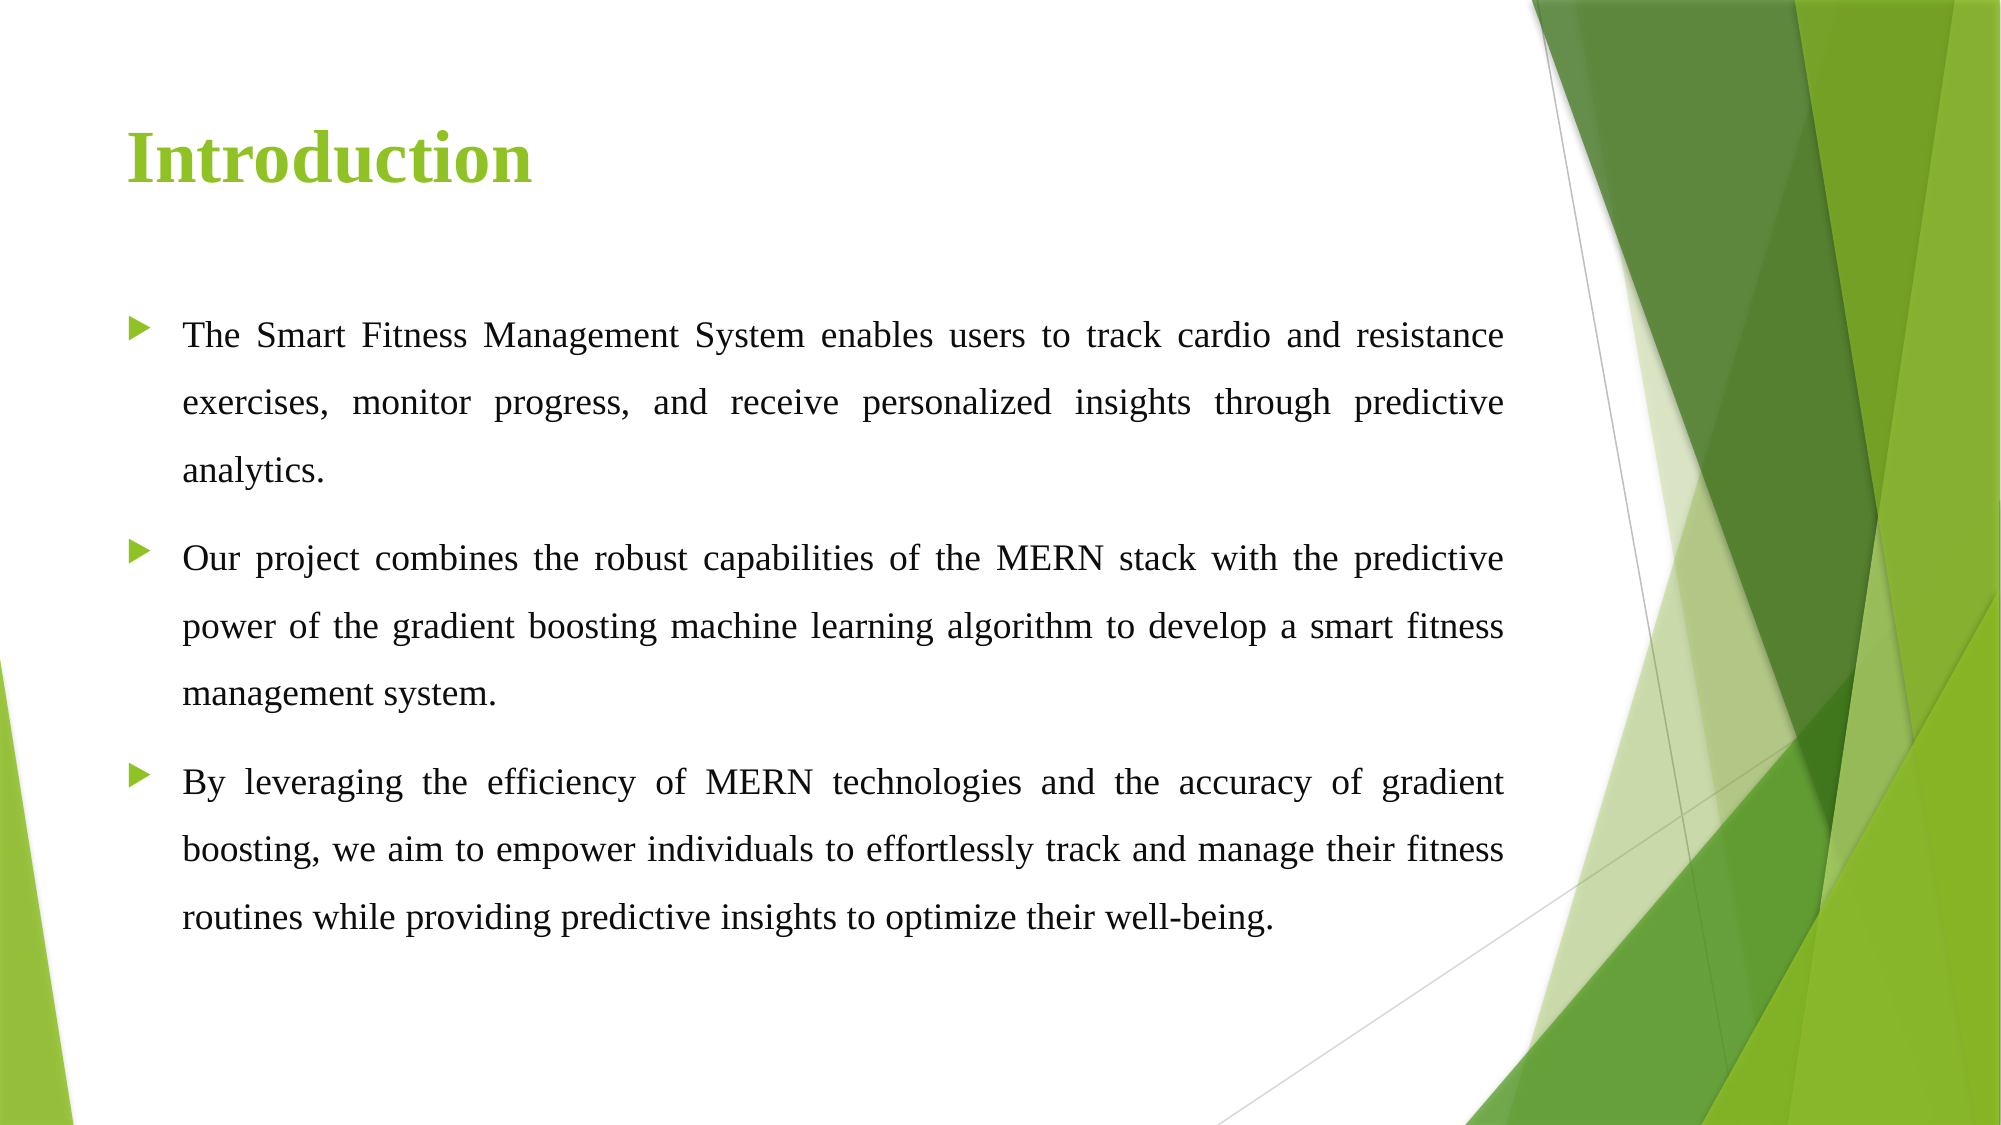

# Introduction
The Smart Fitness Management System enables users to track cardio and resistance exercises, monitor progress, and receive personalized insights through predictive analytics.
Our project combines the robust capabilities of the MERN stack with the predictive power of the gradient boosting machine learning algorithm to develop a smart fitness management system.
By leveraging the efficiency of MERN technologies and the accuracy of gradient boosting, we aim to empower individuals to effortlessly track and manage their fitness routines while providing predictive insights to optimize their well-being.